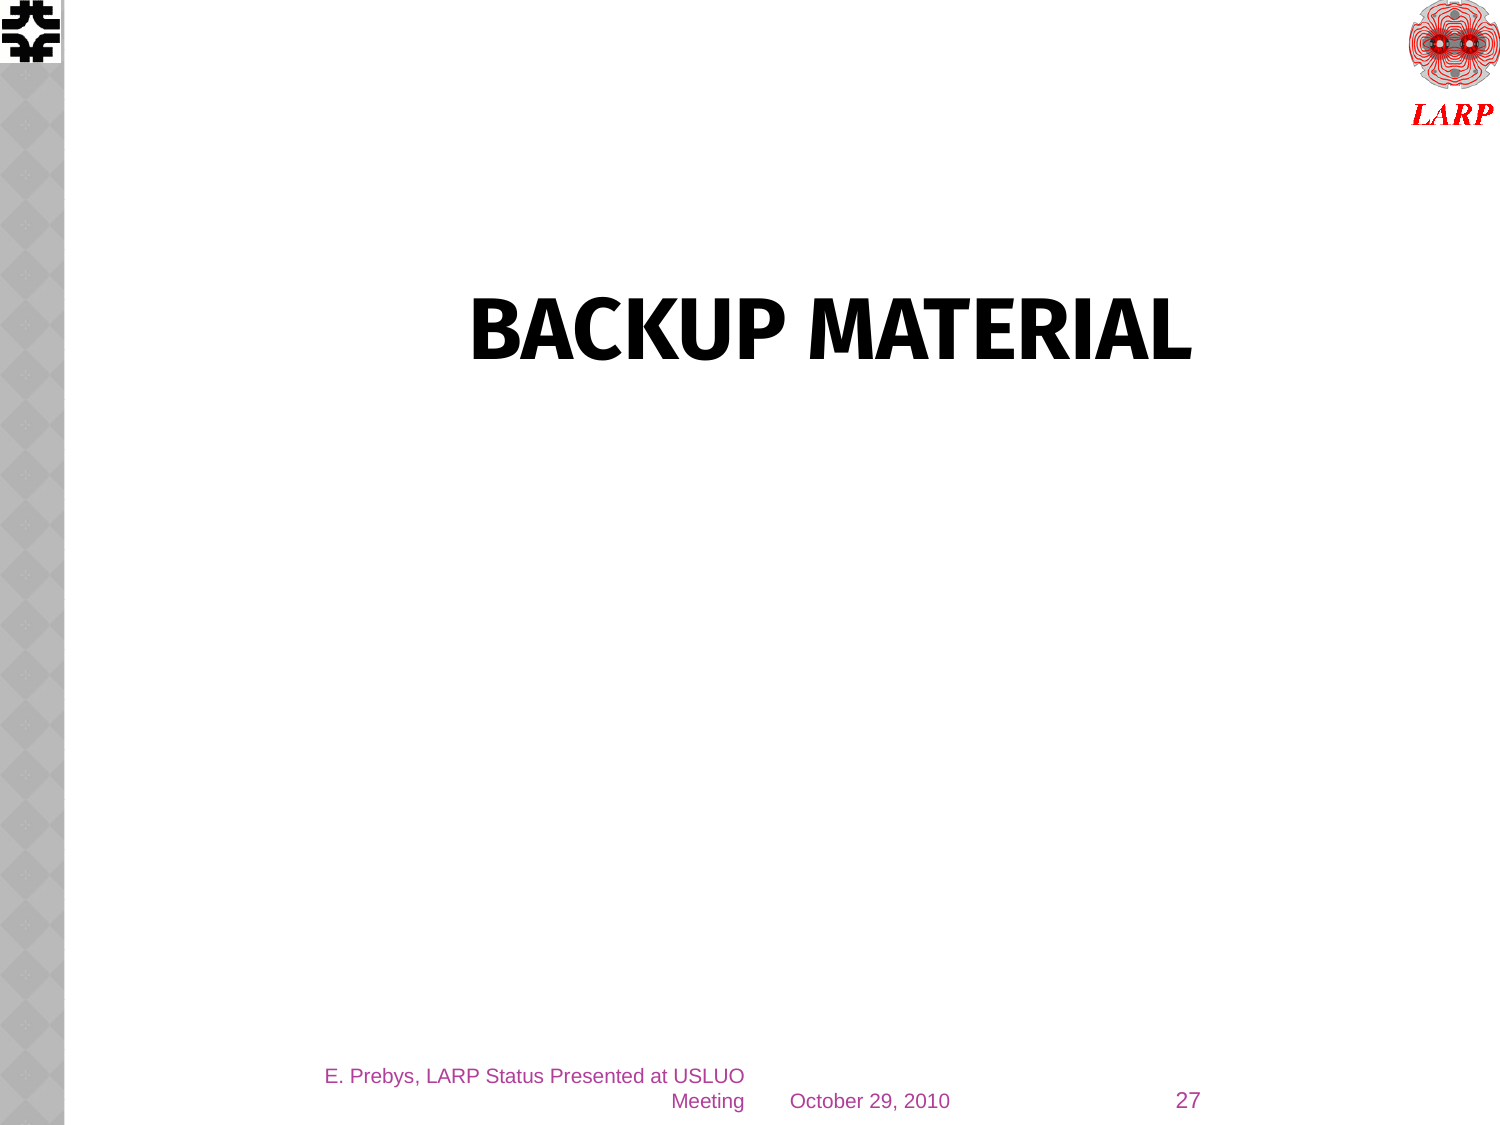

# Backup Material

27
E. Prebys, LARP Status Presented at USLUO Meeting
October 29, 2010